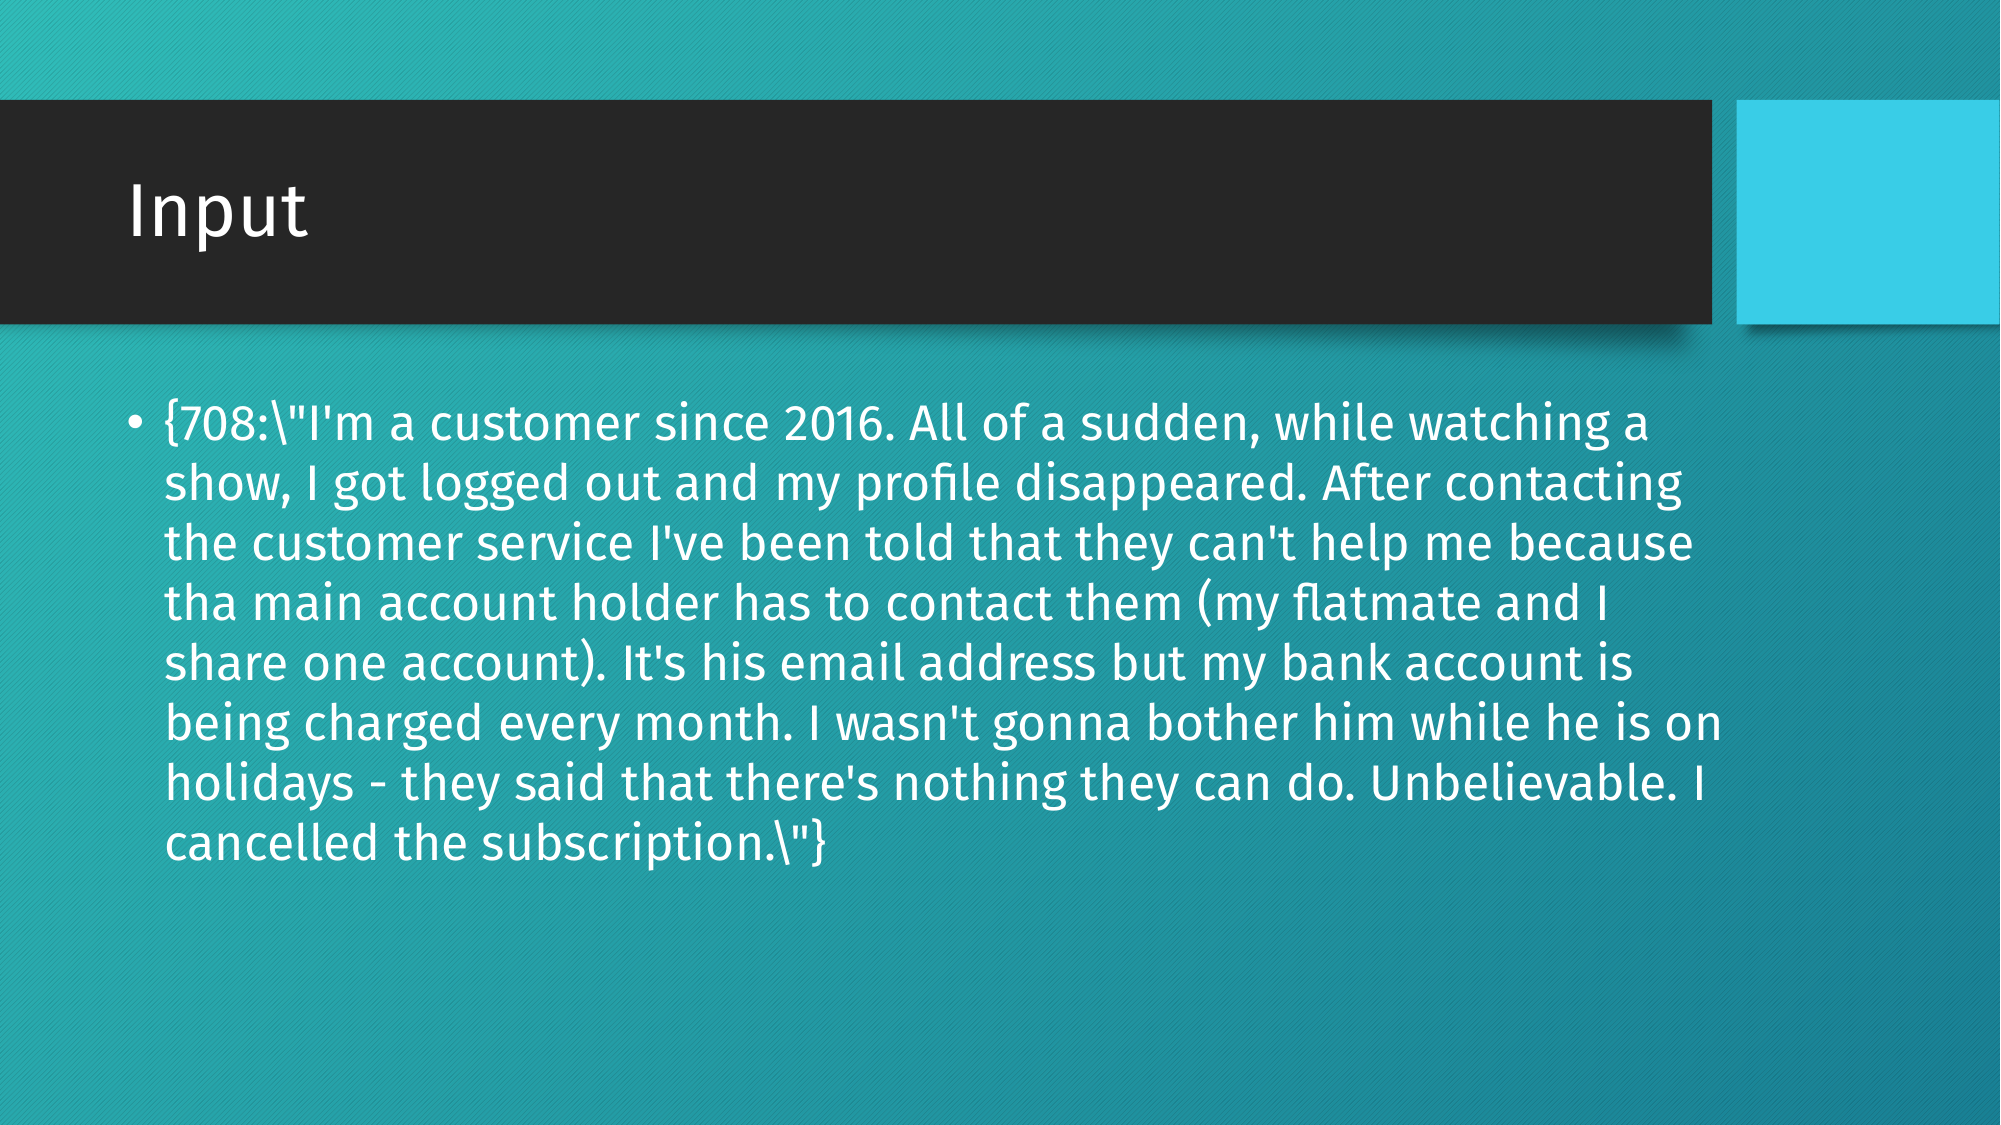

# Input
{708:\"I'm a customer since 2016. All of a sudden, while watching a show, I got logged out and my profile disappeared. After contacting the customer service I've been told that they can't help me because tha main account holder has to contact them (my flatmate and I share one account). It's his email address but my bank account is being charged every month. I wasn't gonna bother him while he is on holidays - they said that there's nothing they can do. Unbelievable. I cancelled the subscription.\"}